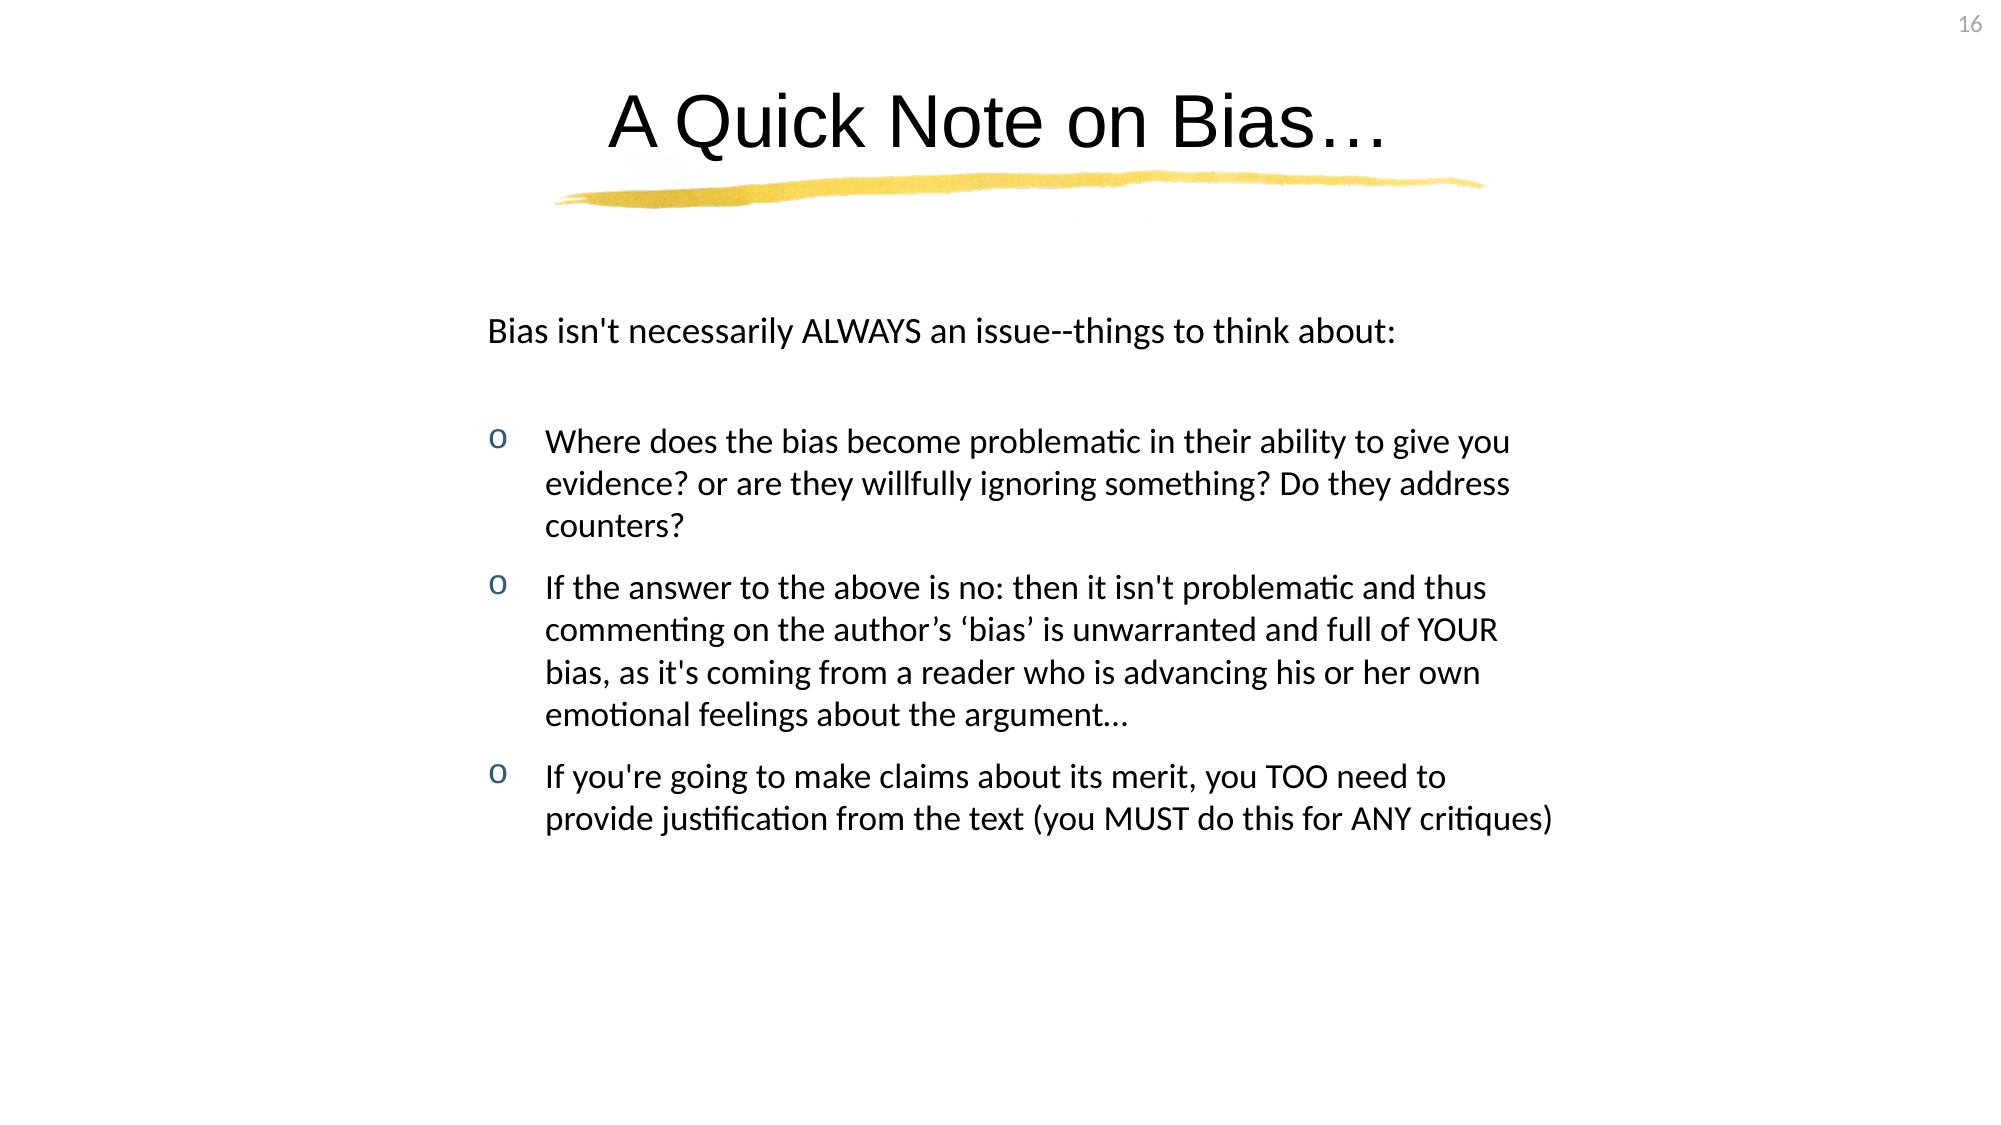

# A Quick Note on Bias…
Bias isn't necessarily ALWAYS an issue--things to think about:

Where does the bias become problematic in their ability to give you evidence? or are they willfully ignoring something? Do they address counters?
If the answer to the above is no: then it isn't problematic and thus commenting on the author’s ‘bias’ is unwarranted and full of YOUR bias, as it's coming from a reader who is advancing his or her own emotional feelings about the argument…
If you're going to make claims about its merit, you TOO need to provide justification from the text (you MUST do this for ANY critiques)